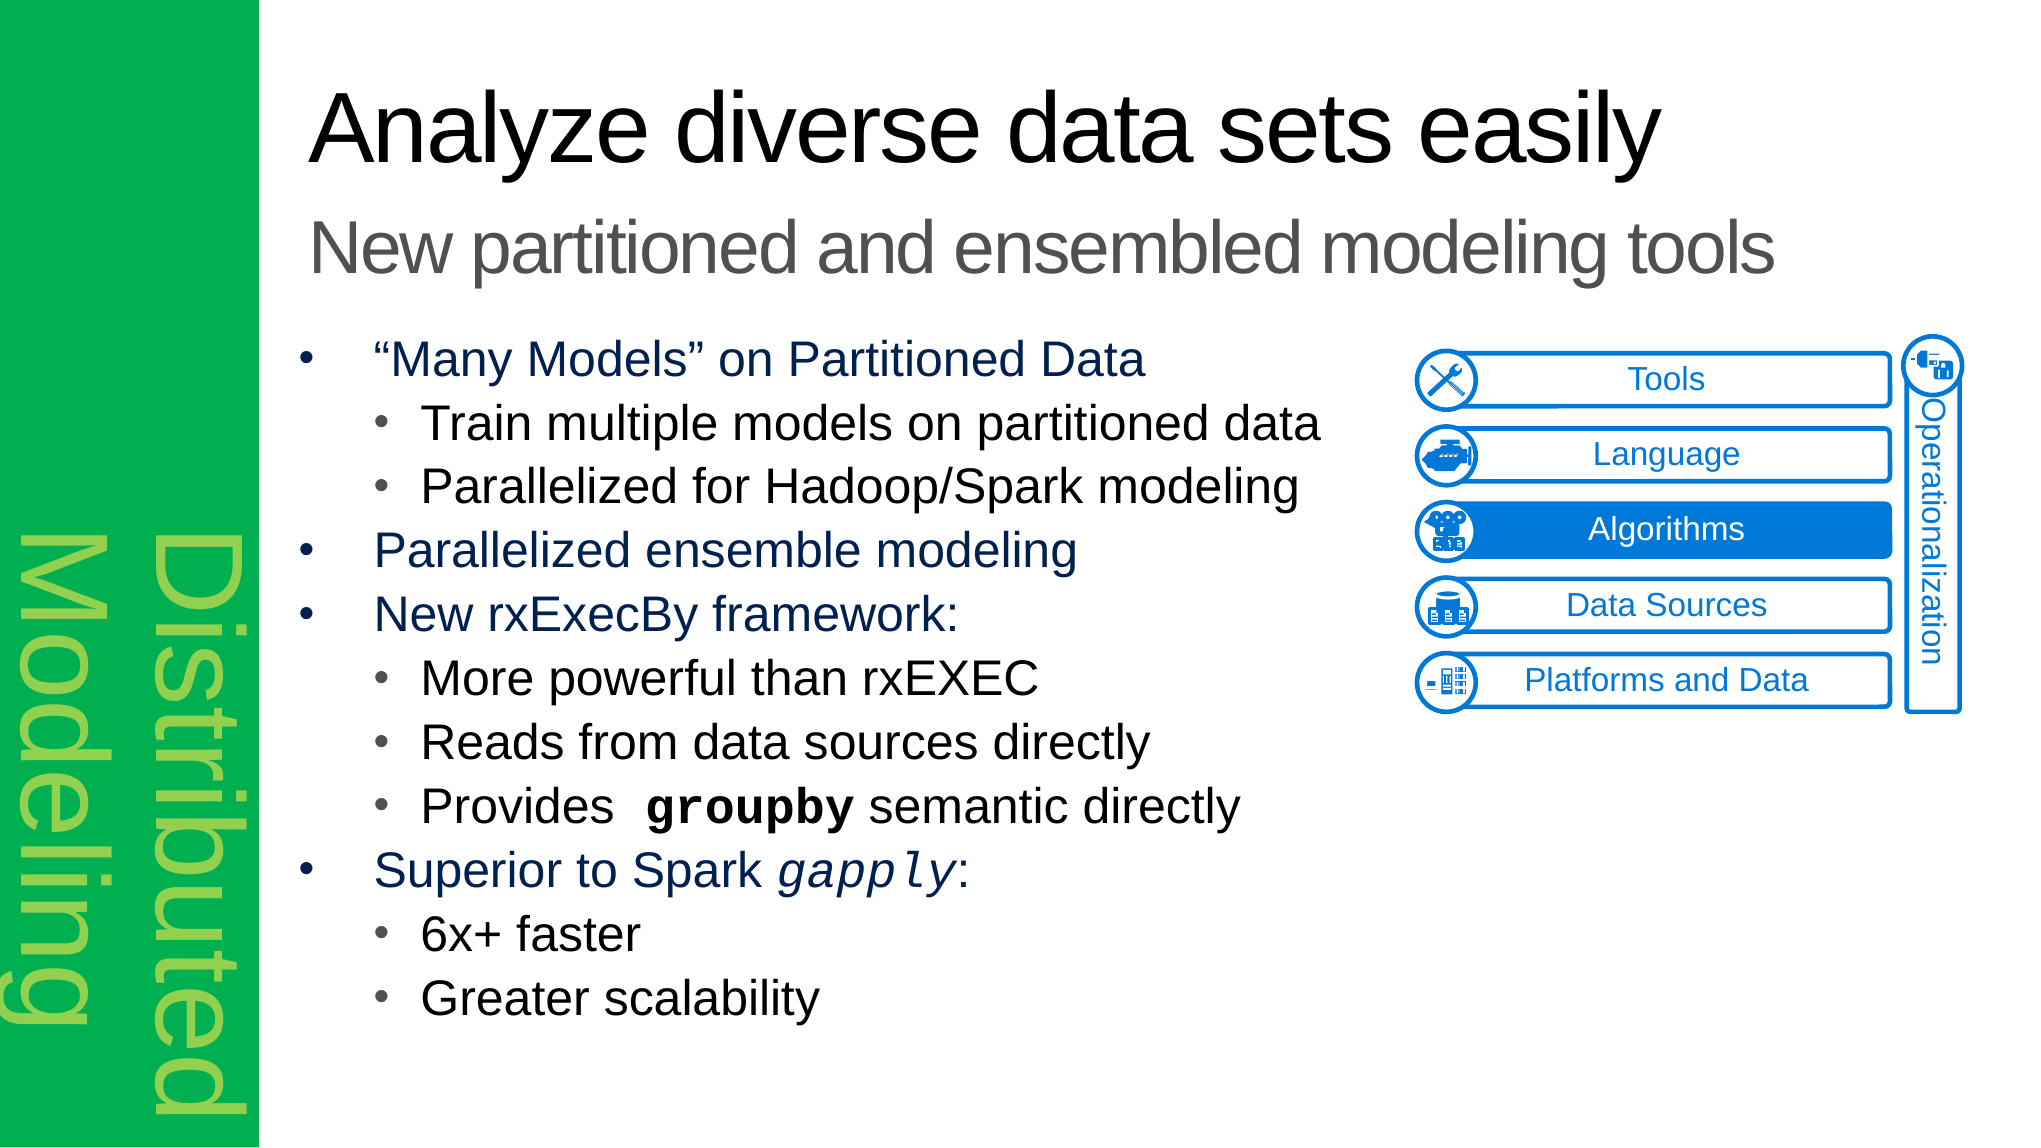

Distributed Modeling
# Analyze diverse data sets easily
New partitioned and ensembled modeling tools
“Many Models” on Partitioned Data
Train multiple models on partitioned data
Parallelized for Hadoop/Spark modeling
Parallelized ensemble modeling
New rxExecBy framework:
More powerful than rxEXEC
Reads from data sources directly
Provides groupby semantic directly
Superior to Spark gapply:
6x+ faster
Greater scalability

Operationalization
Tools

Language

Algorithms

Data Sources

Platforms and Data